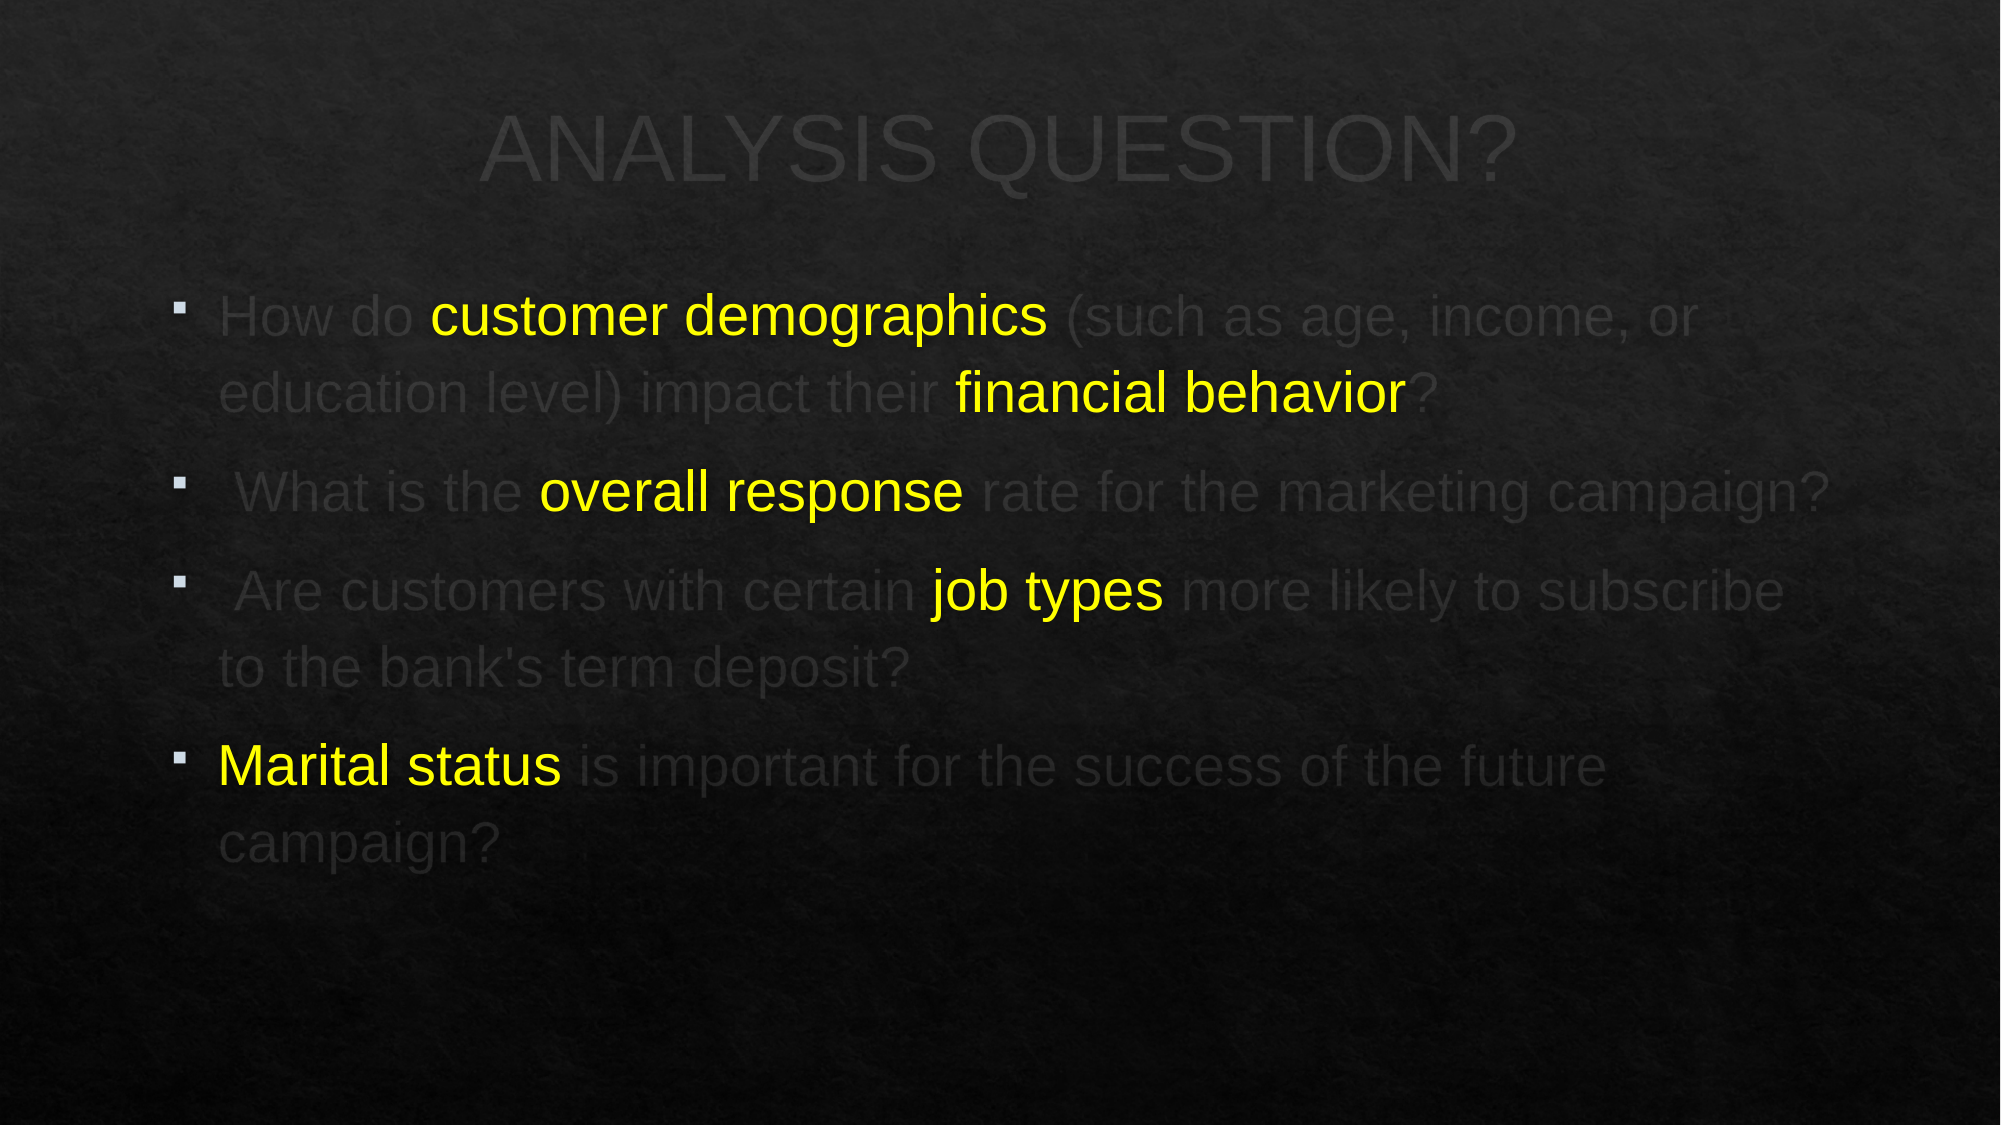

# ANALYSIS QUESTION?
How do customer demographics (such as age, income, or education level) impact their financial behavior?
 What is the overall response rate for the marketing campaign?
 Are customers with certain job types more likely to subscribe to the bank's term deposit?
Marital status is important for the success of the future campaign?